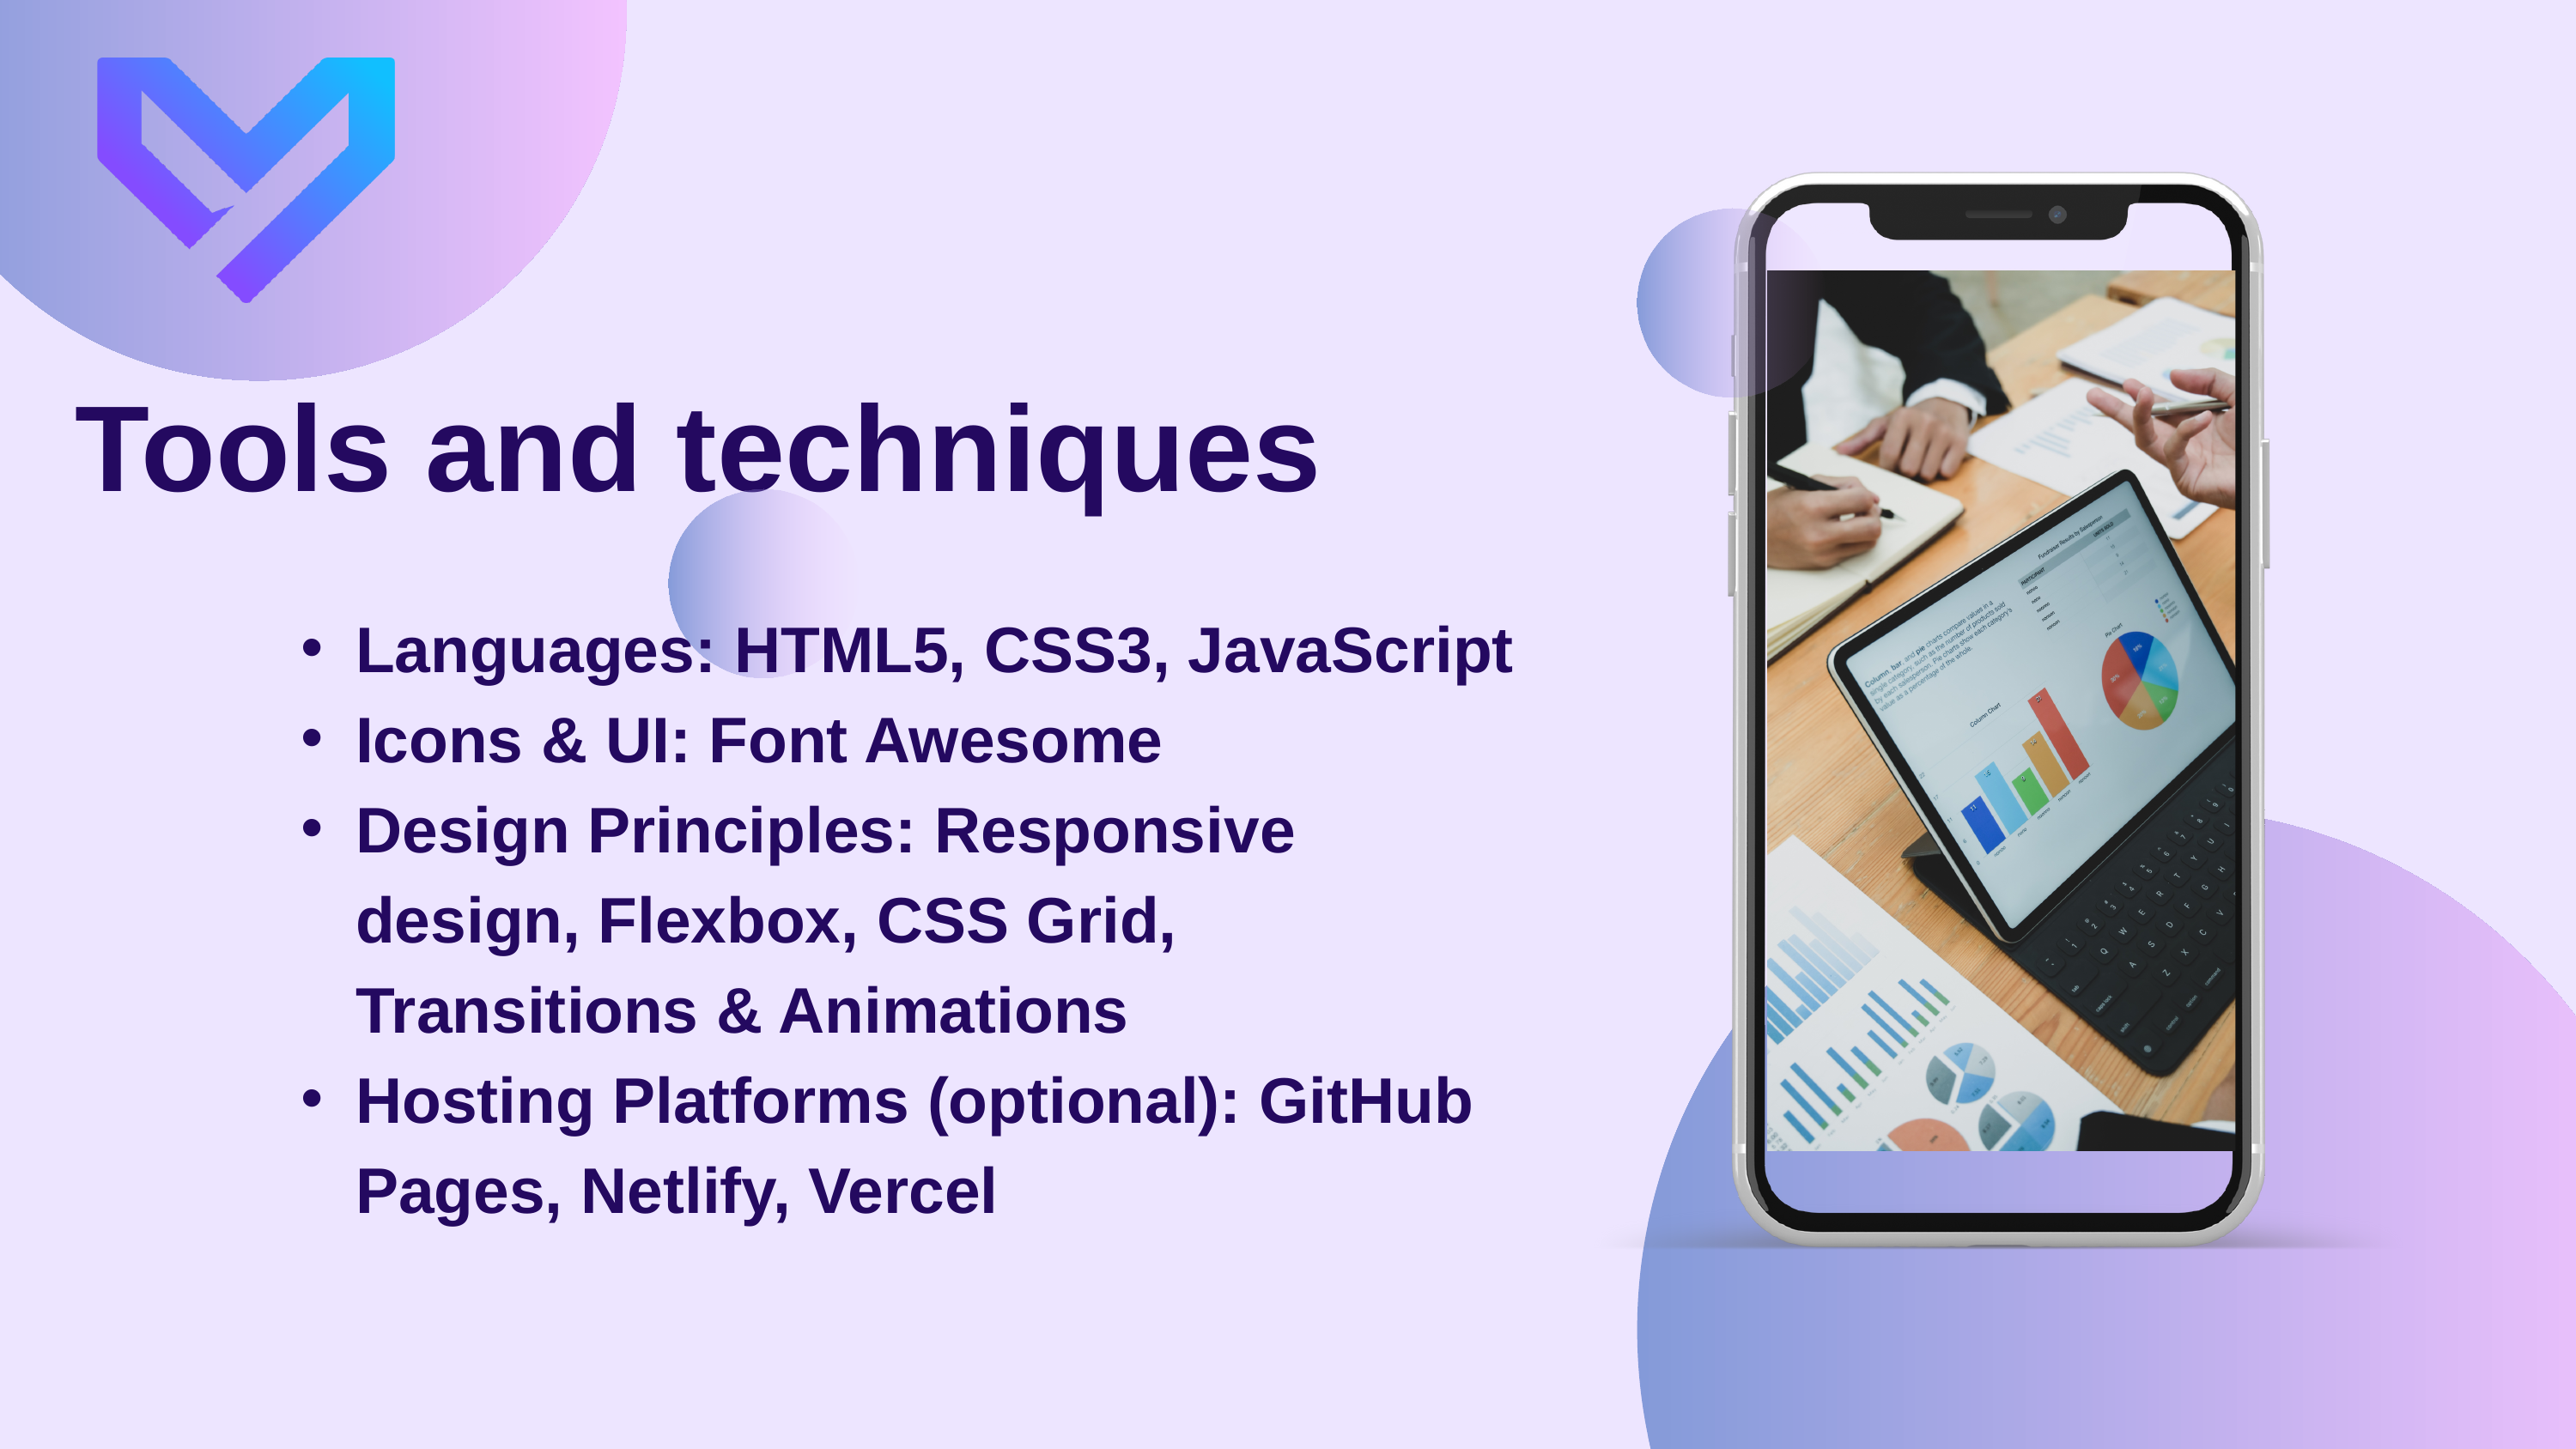

Tools and techniques

Languages: HTML5, CSS3, JavaScript
Icons & UI: Font Awesome
Design Principles: Responsive design, Flexbox, CSS Grid, Transitions & Animations
Hosting Platforms (optional): GitHub Pages, Netlify, Vercel